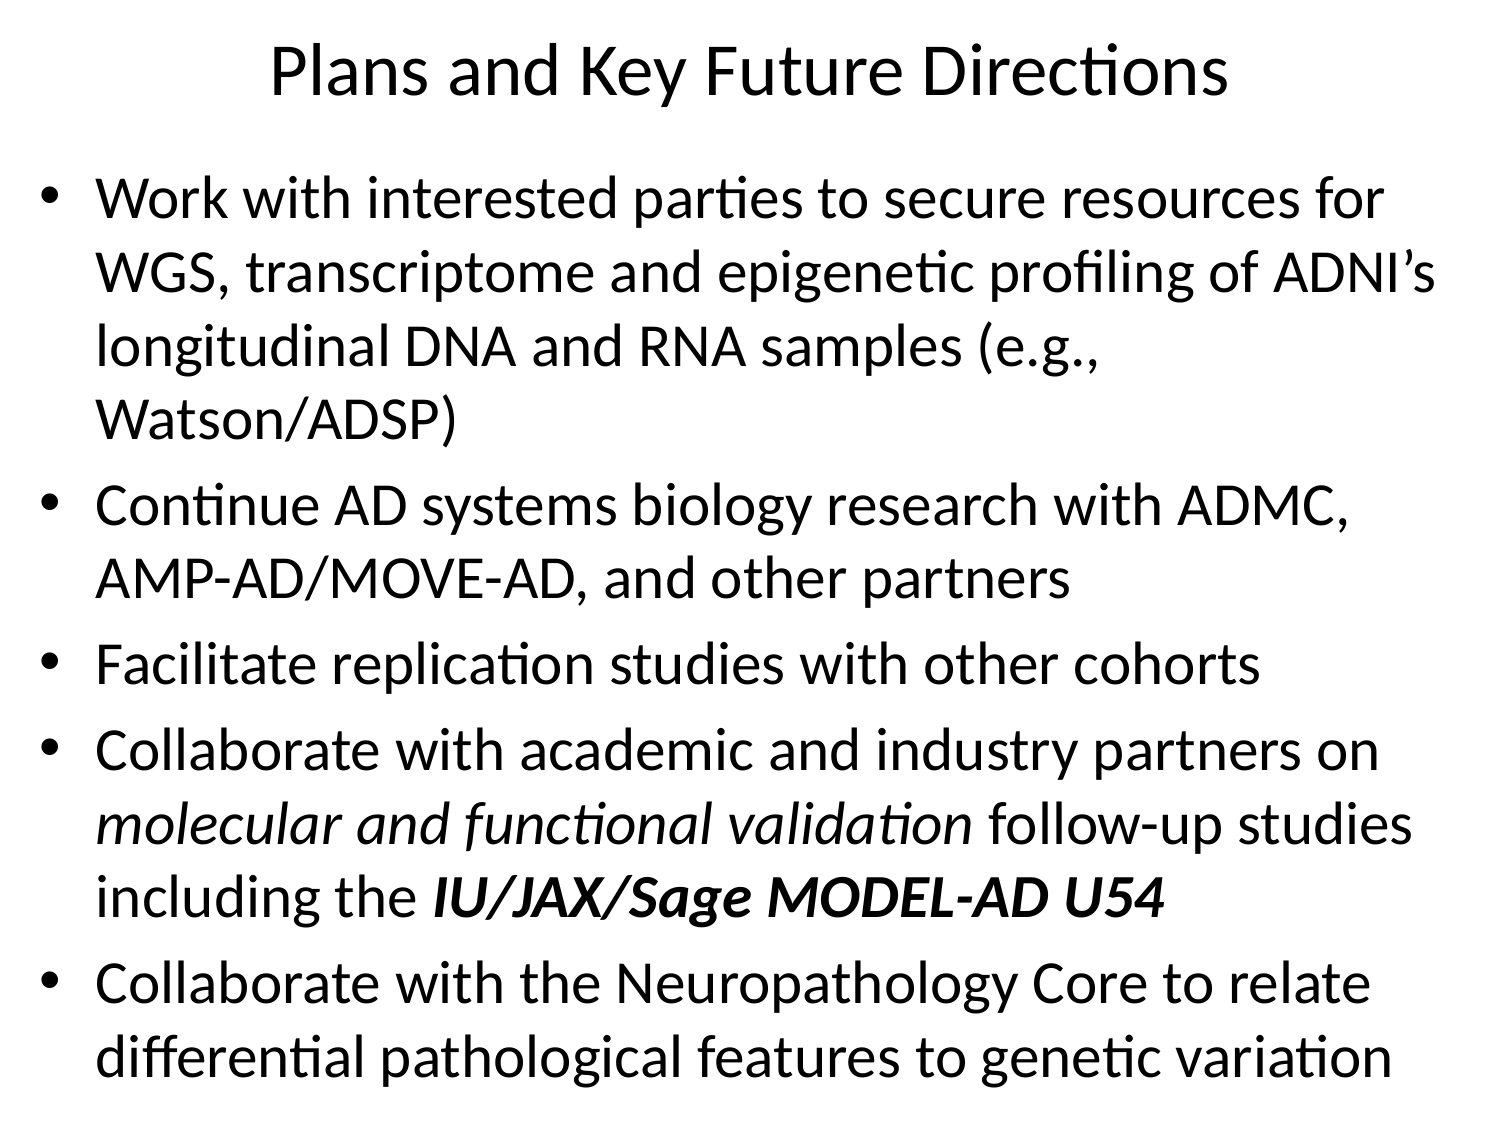

# Plans and Key Future Directions
Work with interested parties to secure resources for WGS, transcriptome and epigenetic profiling of ADNI’s longitudinal DNA and RNA samples (e.g., Watson/ADSP)
Continue AD systems biology research with ADMC, AMP-AD/MOVE-AD, and other partners
Facilitate replication studies with other cohorts
Collaborate with academic and industry partners on molecular and functional validation follow-up studies including the IU/JAX/Sage MODEL-AD U54
Collaborate with the Neuropathology Core to relate differential pathological features to genetic variation